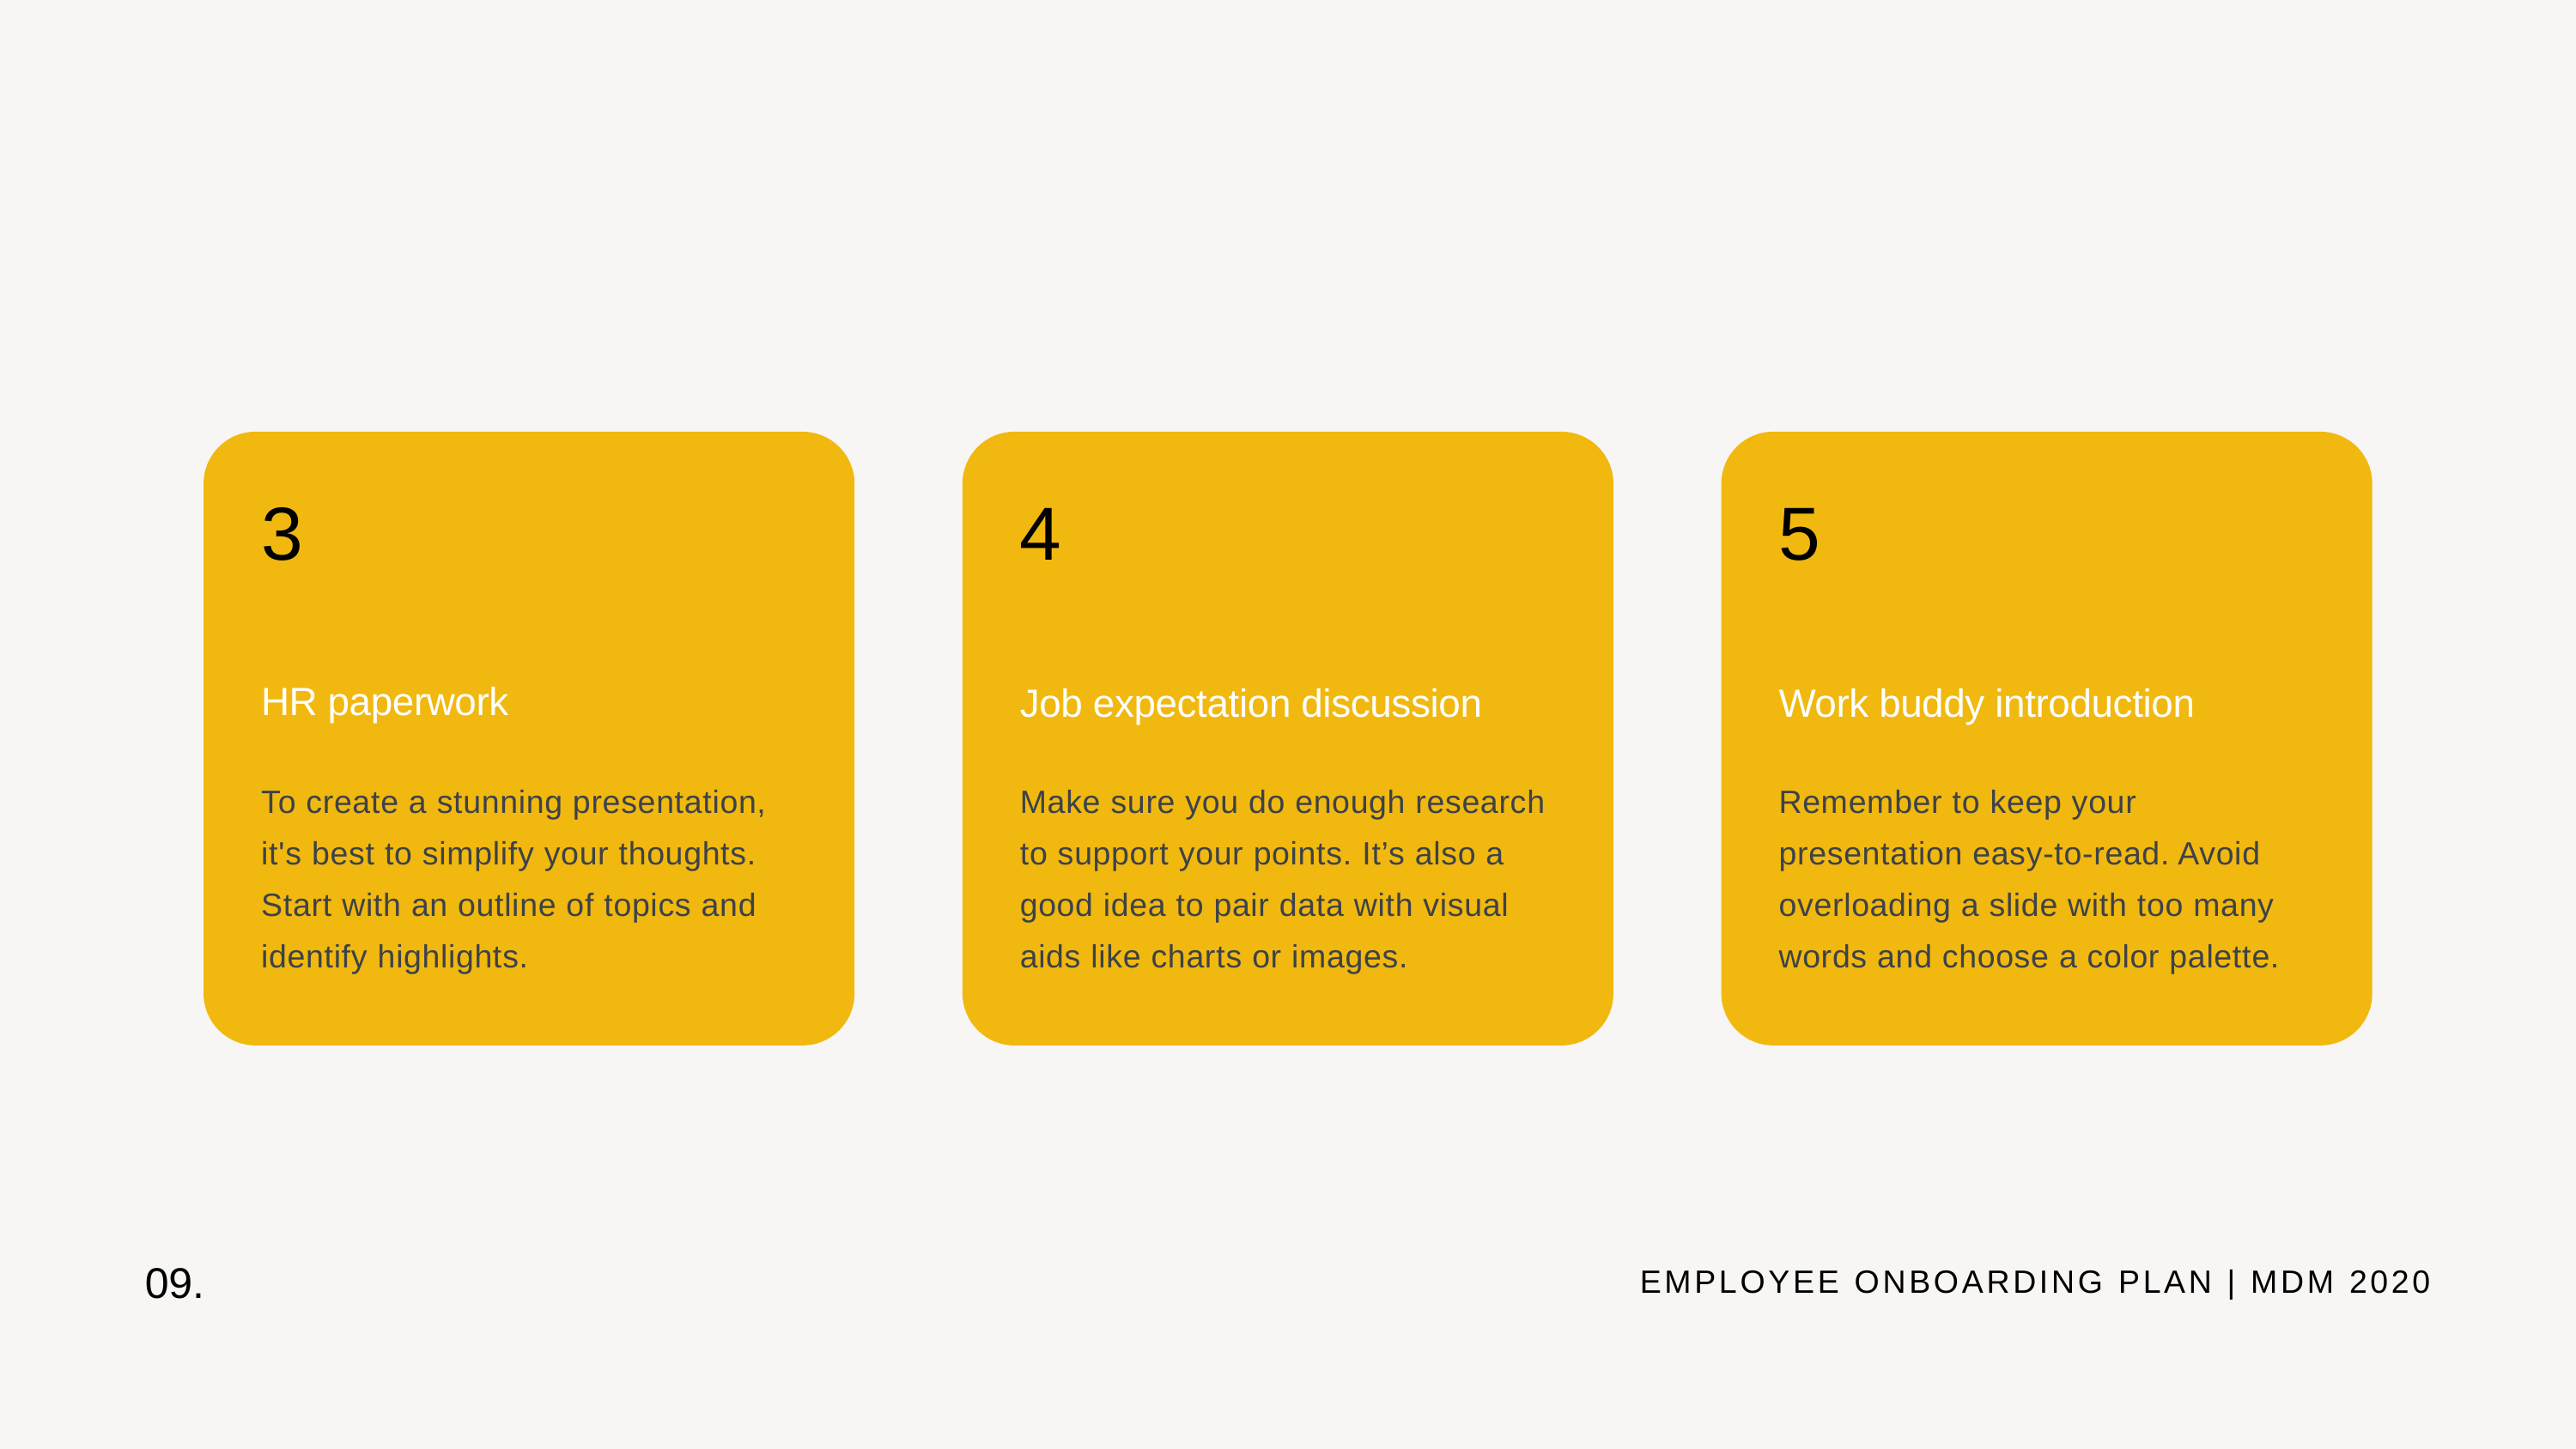

3
HR paperwork
To create a stunning presentation, it's best to simplify your thoughts. Start with an outline of topics and identify highlights.

4
Job expectation discussion
Make sure you do enough research to support your points. It’s also a good idea to pair data with visual aids like charts or images.

5
Work buddy introduction
Remember to keep your presentation easy-to-read. Avoid overloading a slide with too many words and choose a color palette.
09.
EMPLOYEE ONBOARDING PLAN | MDM 2020